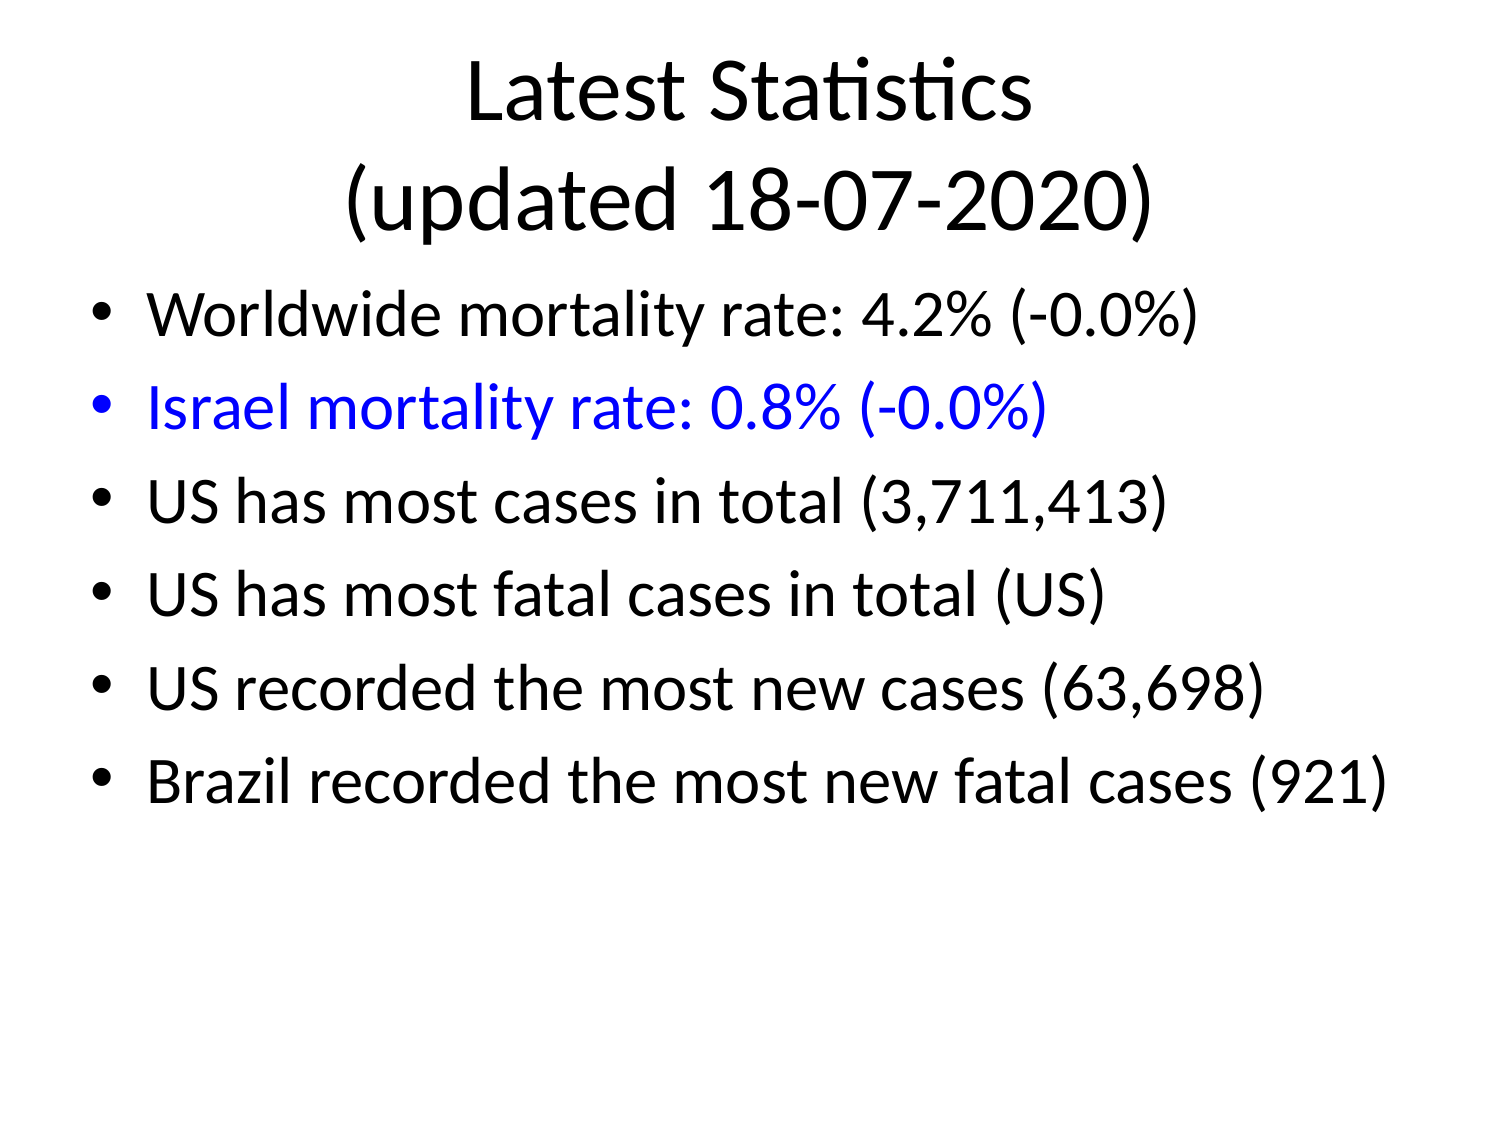

# Latest Statistics
(updated 18-07-2020)
Worldwide mortality rate: 4.2% (-0.0%)
Israel mortality rate: 0.8% (-0.0%)
US has most cases in total (3,711,413)
US has most fatal cases in total (US)
US recorded the most new cases (63,698)
Brazil recorded the most new fatal cases (921)